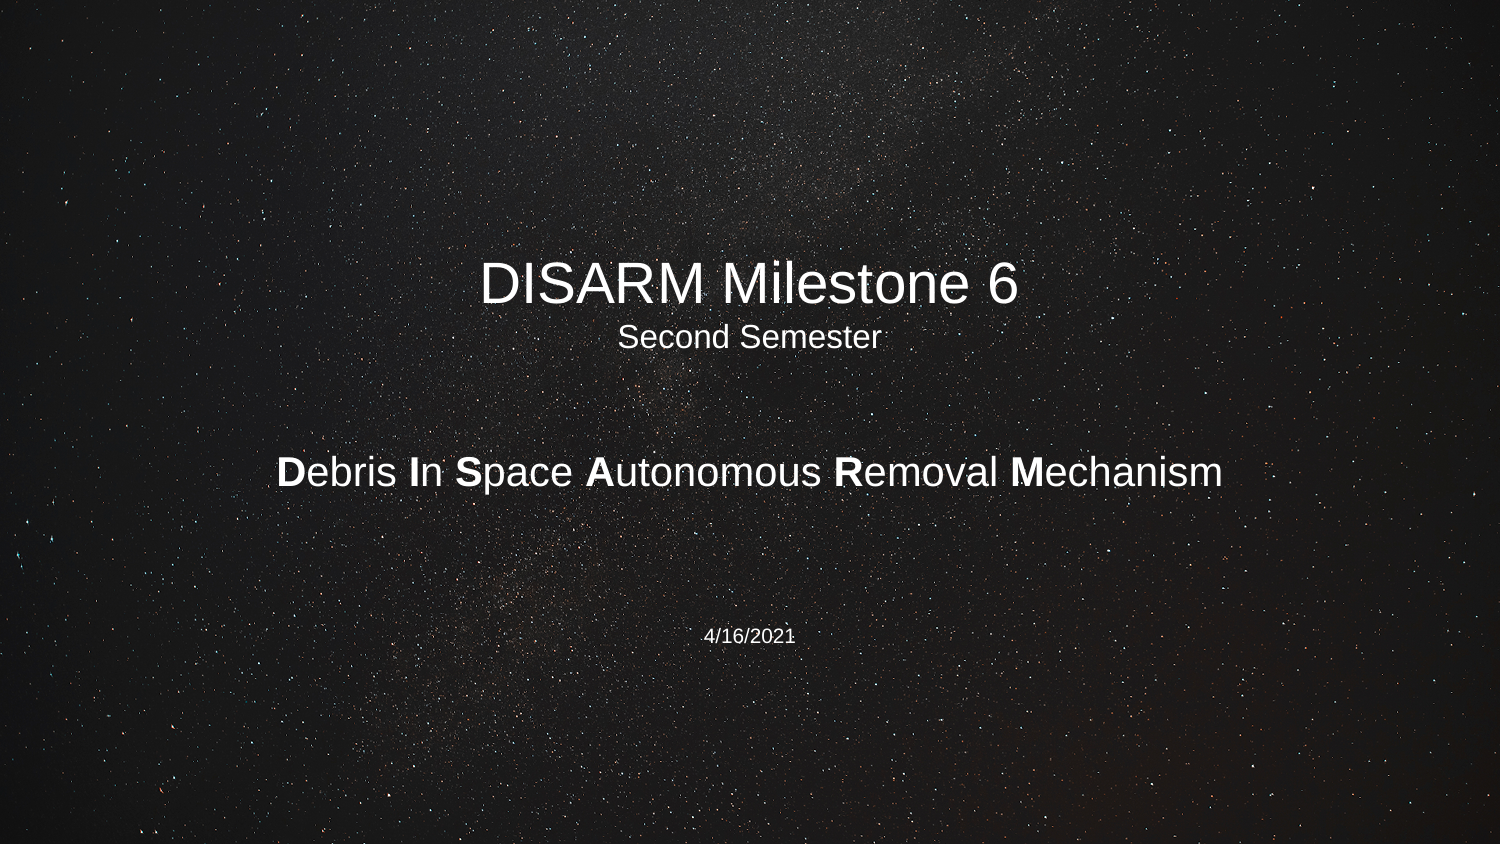

DISARM Milestone 6
Second Semester
Debris In Space Autonomous Removal Mechanism

4/16/2021